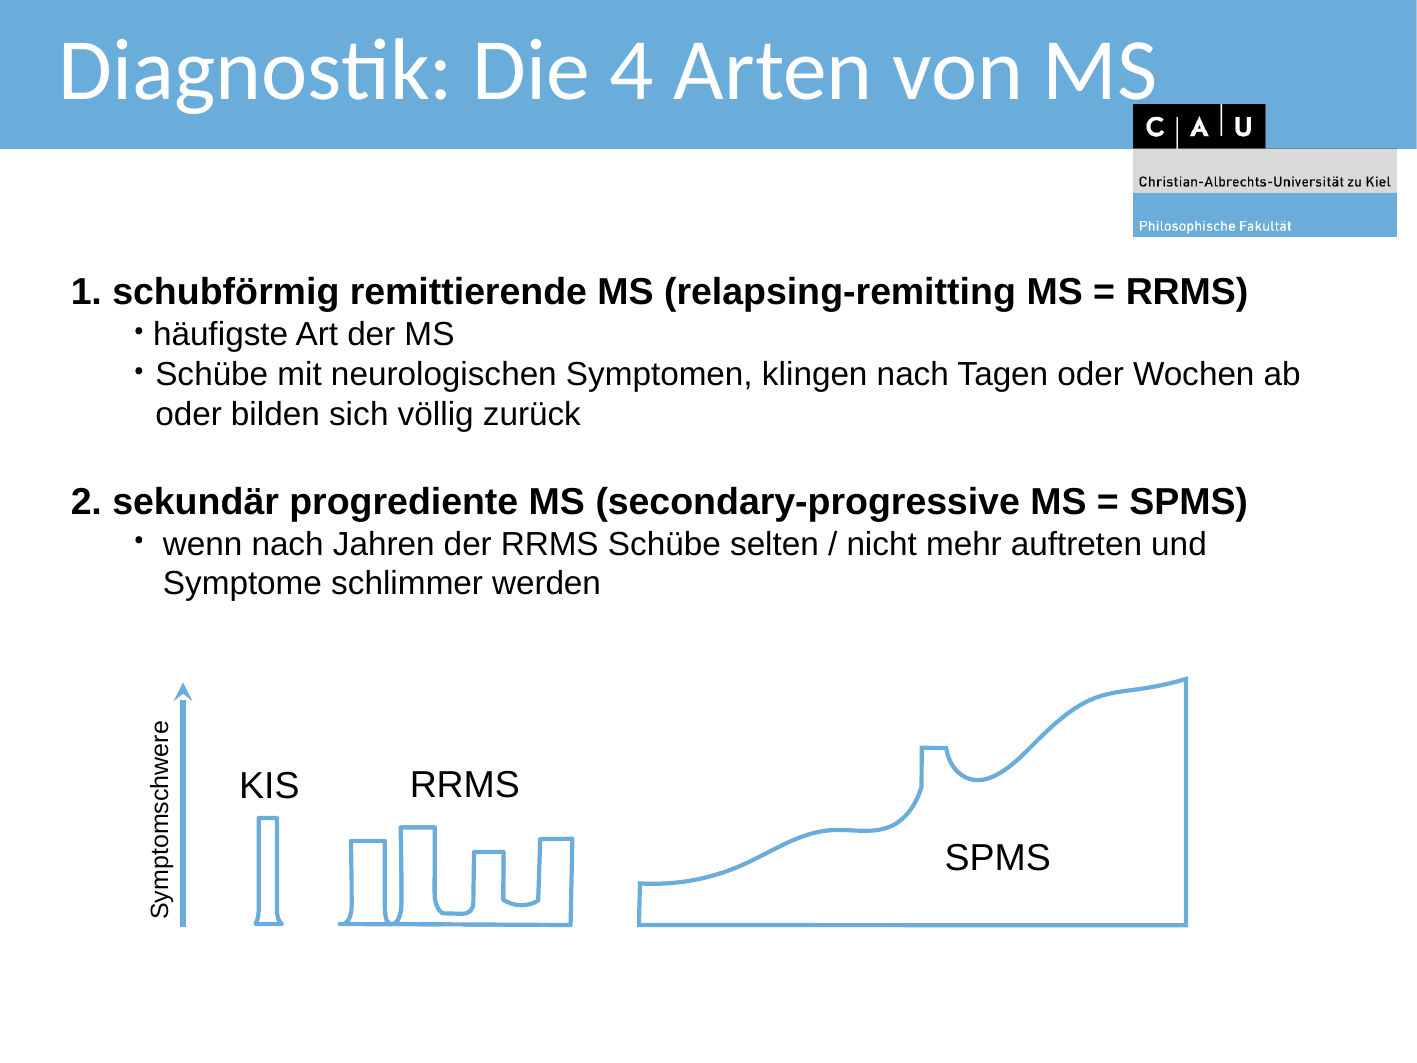

# Diagnostik: Die 4 Arten von MS
1. schubförmig remittierende MS (relapsing-remitting MS = RRMS)
häufigste Art der MS
Schübe mit neurologischen Symptomen, klingen nach Tagen oder Wochen ab oder bilden sich völlig zurück

2. sekundär progrediente MS (secondary-progressive MS = SPMS)
wenn nach Jahren der RRMS Schübe selten / nicht mehr auftreten und Symptome schlimmer werden

RRMS
KIS
Symptomschwere

SPMS